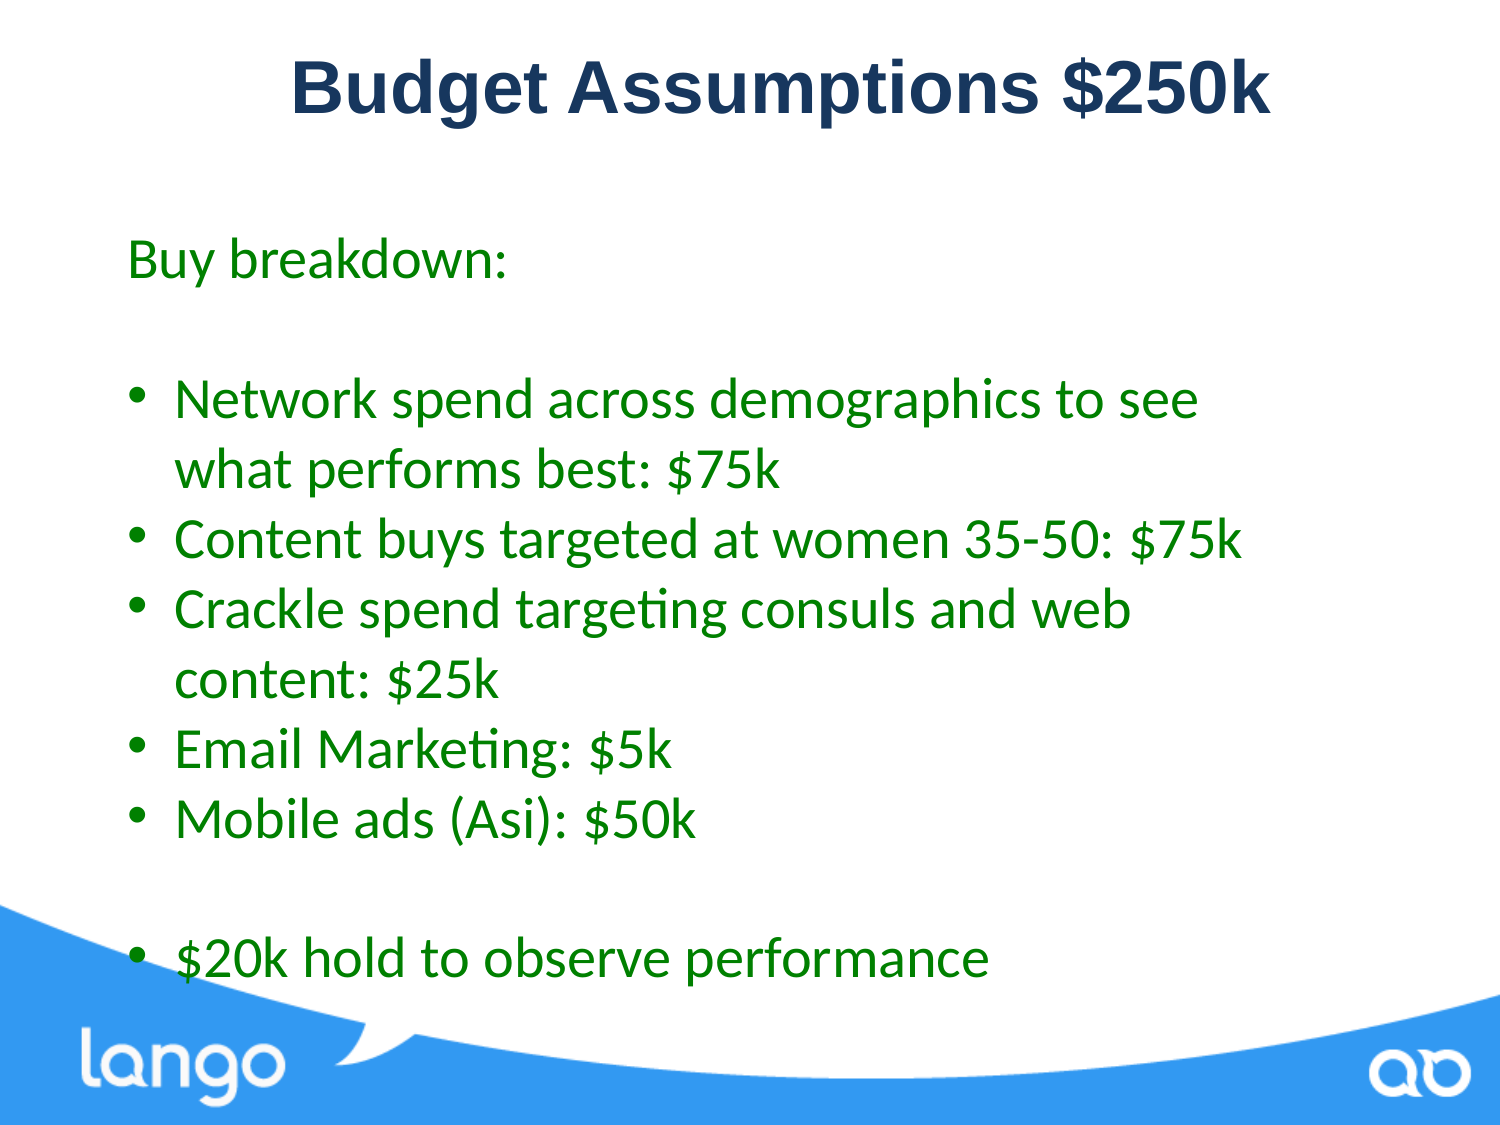

# Budget Assumptions $250k

Buy breakdown:

Network spend across demographics to see what performs best: $75k
Content buys targeted at women 35-50: $75k
Crackle spend targeting consuls and web content: $25k
Email Marketing: $5k
Mobile ads (Asi): $50k

$20k hold to observe performance